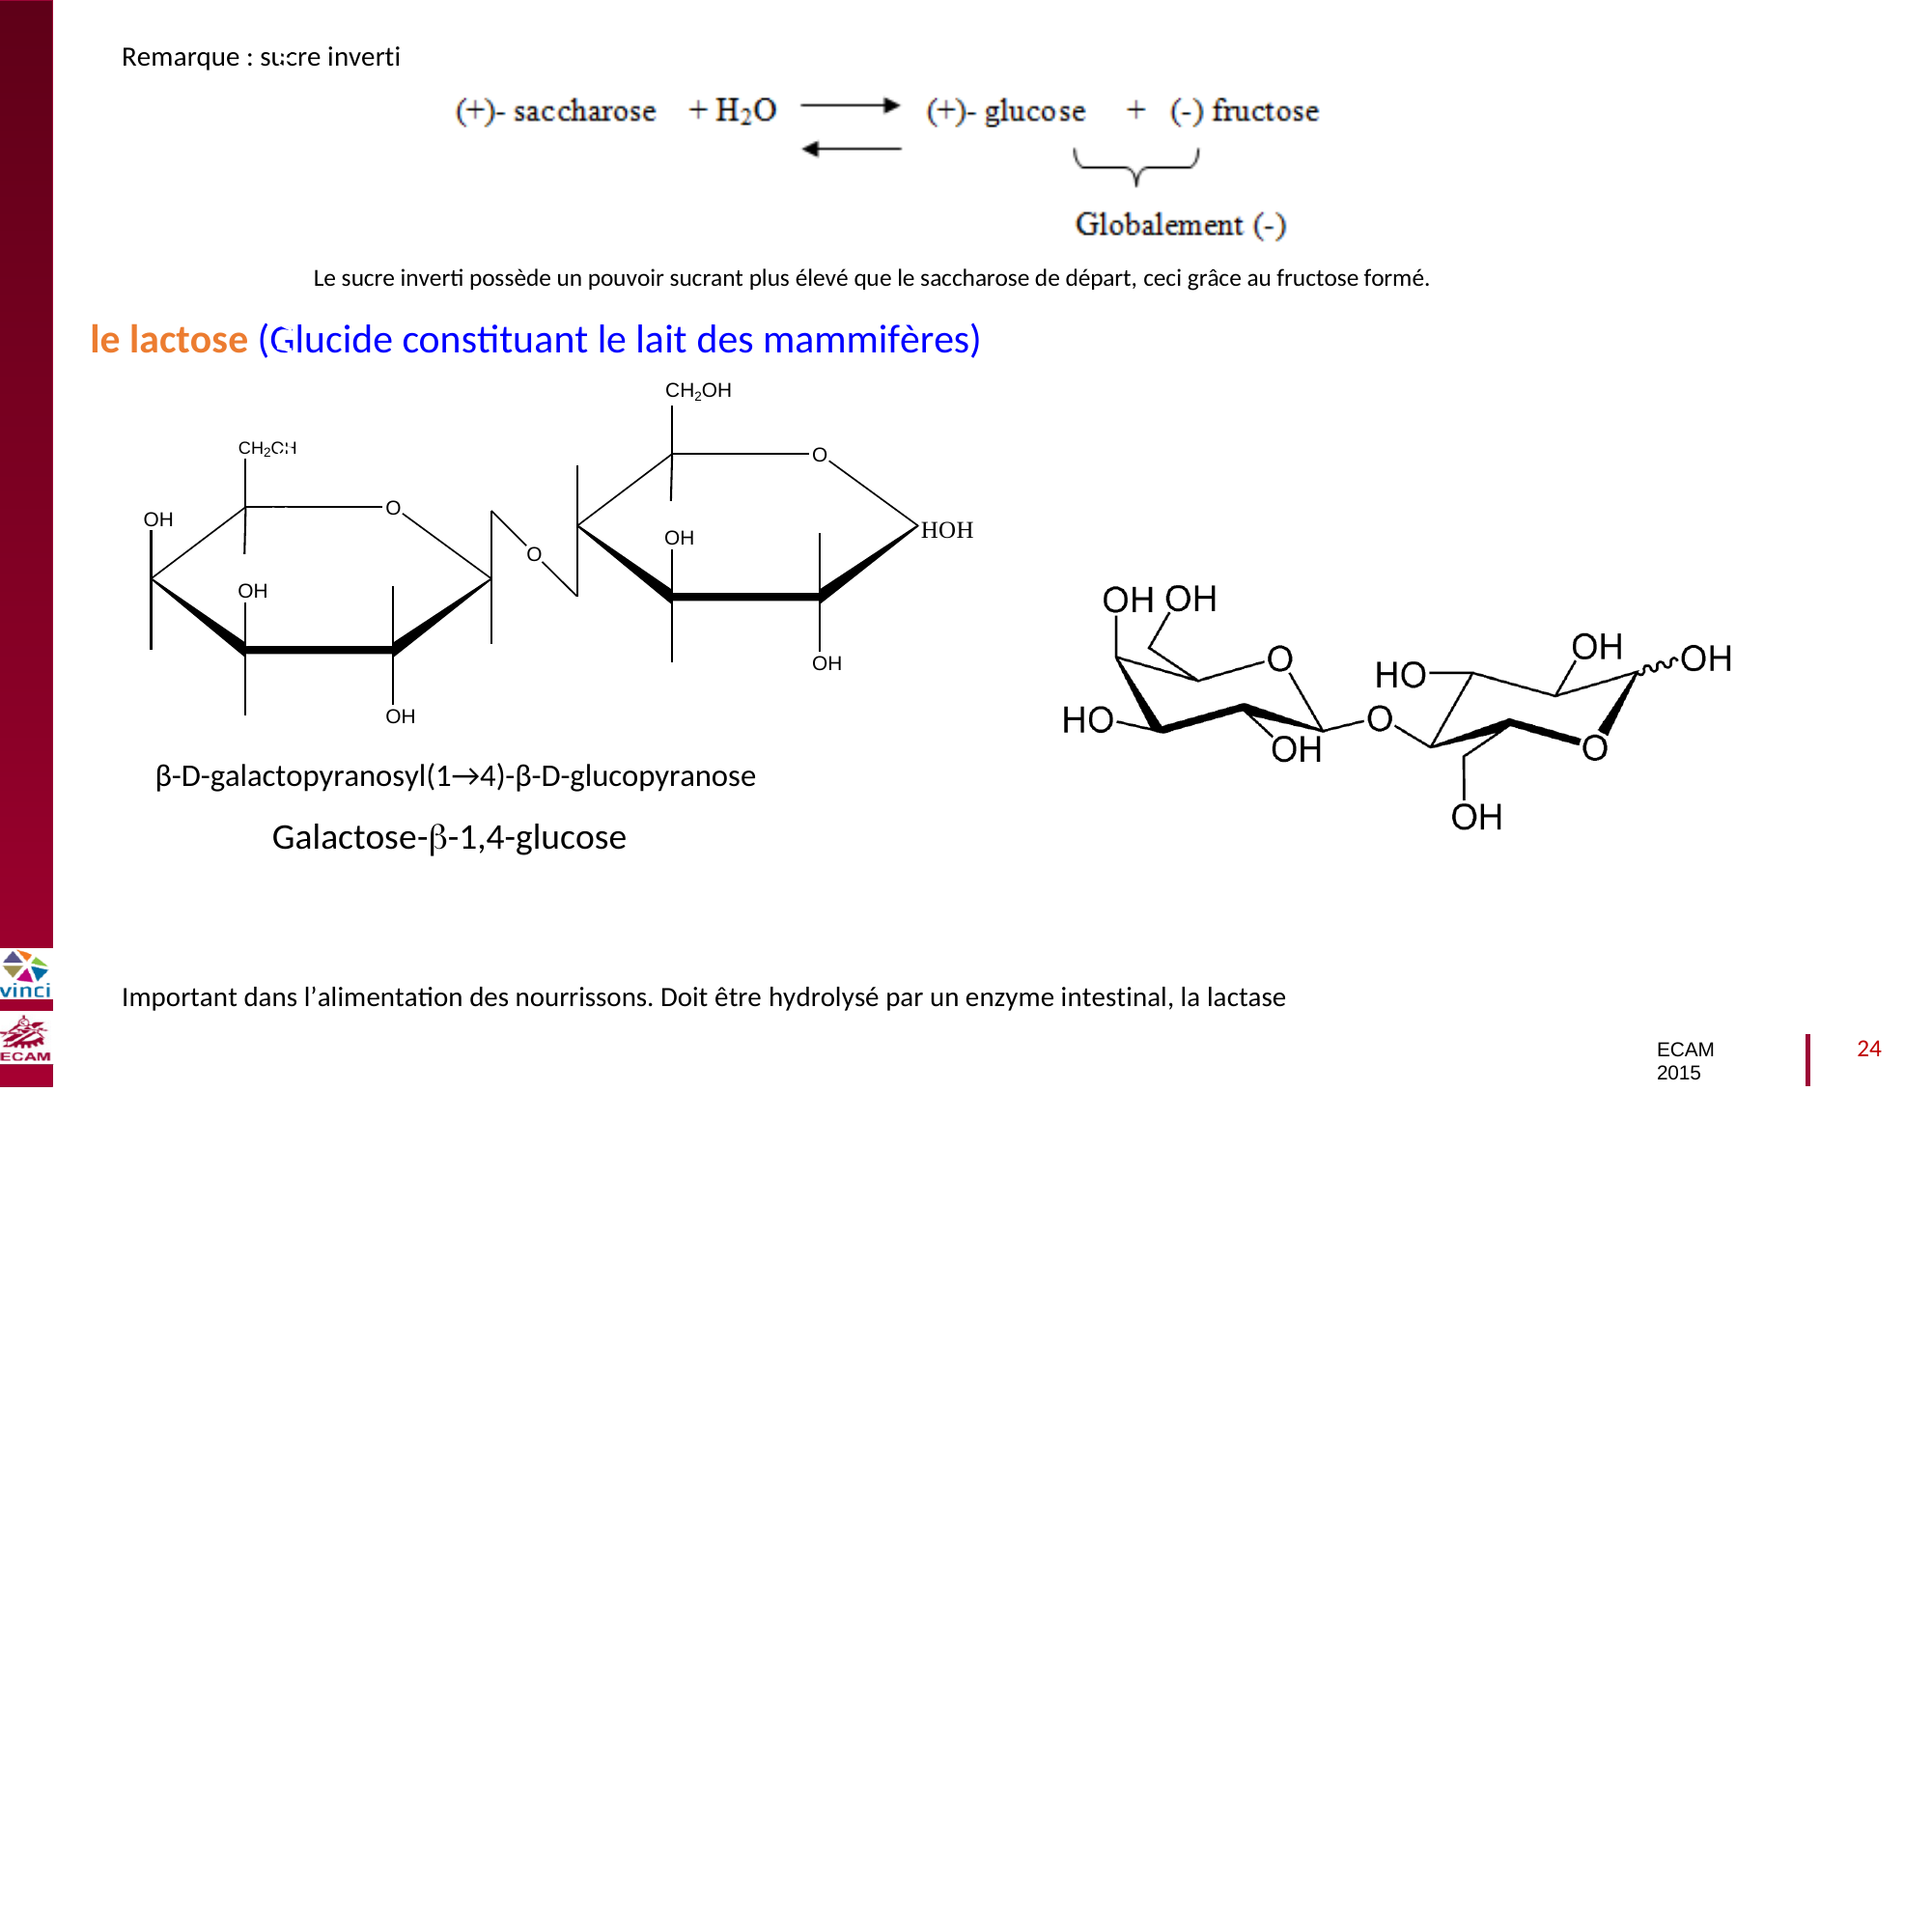

Remarque : sucre inverti

Le sucre inverti possède un pouvoir sucrant plus élevé que le saccharose de départ, ceci grâce au fructose formé.
le lactose (Glucide constituant le lait des mammifères)
CH2OH
B2040-Chimie du vivant et environnement

CH2OH
O

O

OH

HOH

OH

O

OH

OH
OH
β-D-galactopyranosyl(1→4)-β-D-glucopyranose
Galactose-β-1,4-glucose

Important dans l’alimentation des nourrissons. Doit être hydrolysé par un enzyme intestinal, la lactase

24
ECAM 2015